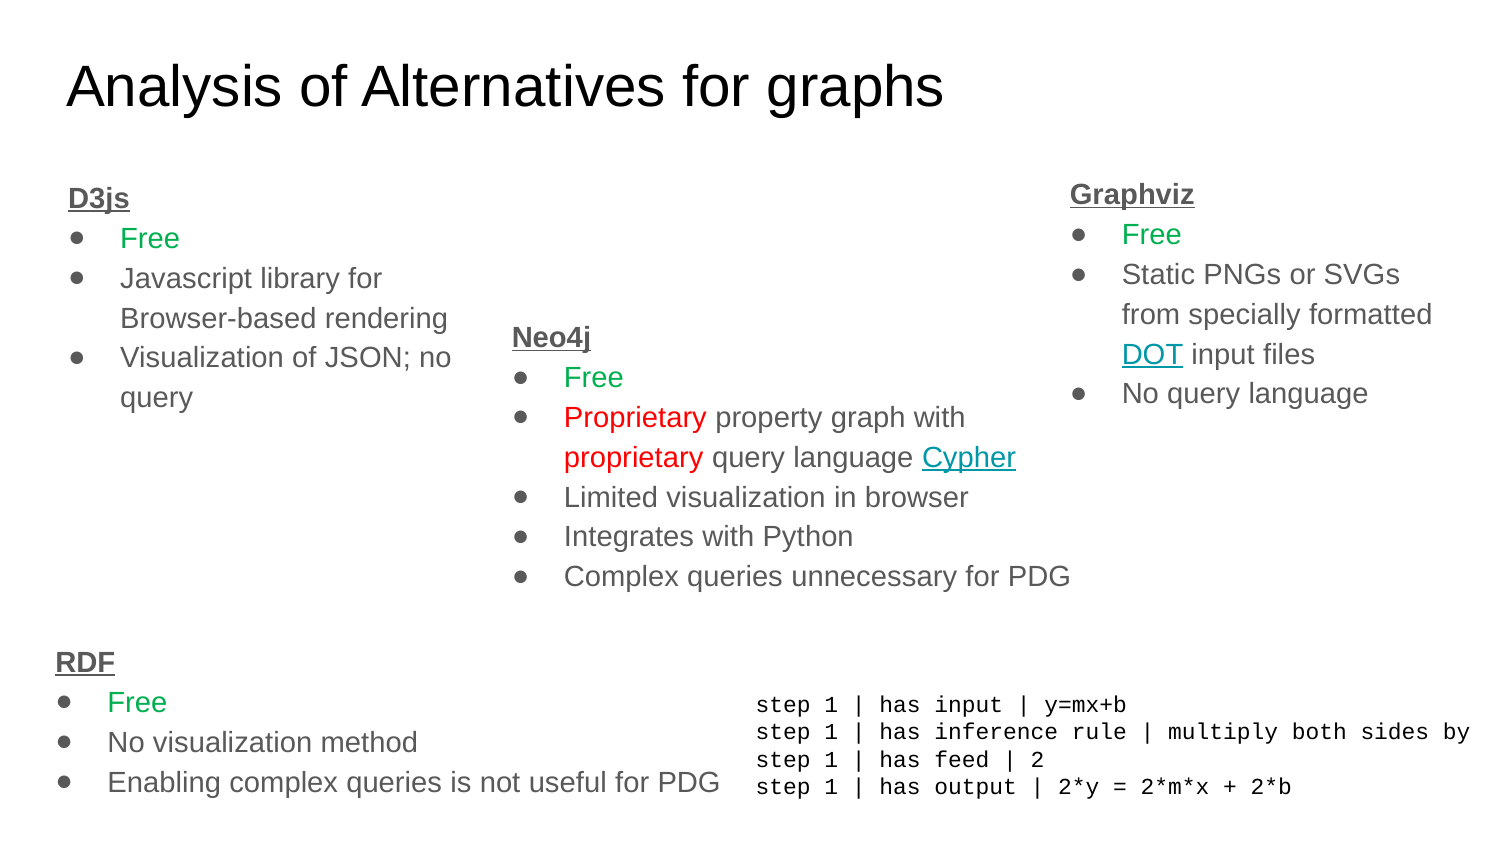

# Analysis of Alternatives for graphs
Graphviz
Free
Static PNGs or SVGs from specially formatted DOT input files
No query language
D3js
Free
Javascript library for Browser-based rendering
Visualization of JSON; no query
Neo4j
Free
Proprietary property graph with proprietary query language Cypher
Limited visualization in browser
Integrates with Python
Complex queries unnecessary for PDG
RDF
Free
No visualization method
Enabling complex queries is not useful for PDG
step 1 | has input | y=mx+b
step 1 | has inference rule | multiply both sides by
step 1 | has feed | 2
step 1 | has output | 2*y = 2*m*x + 2*b